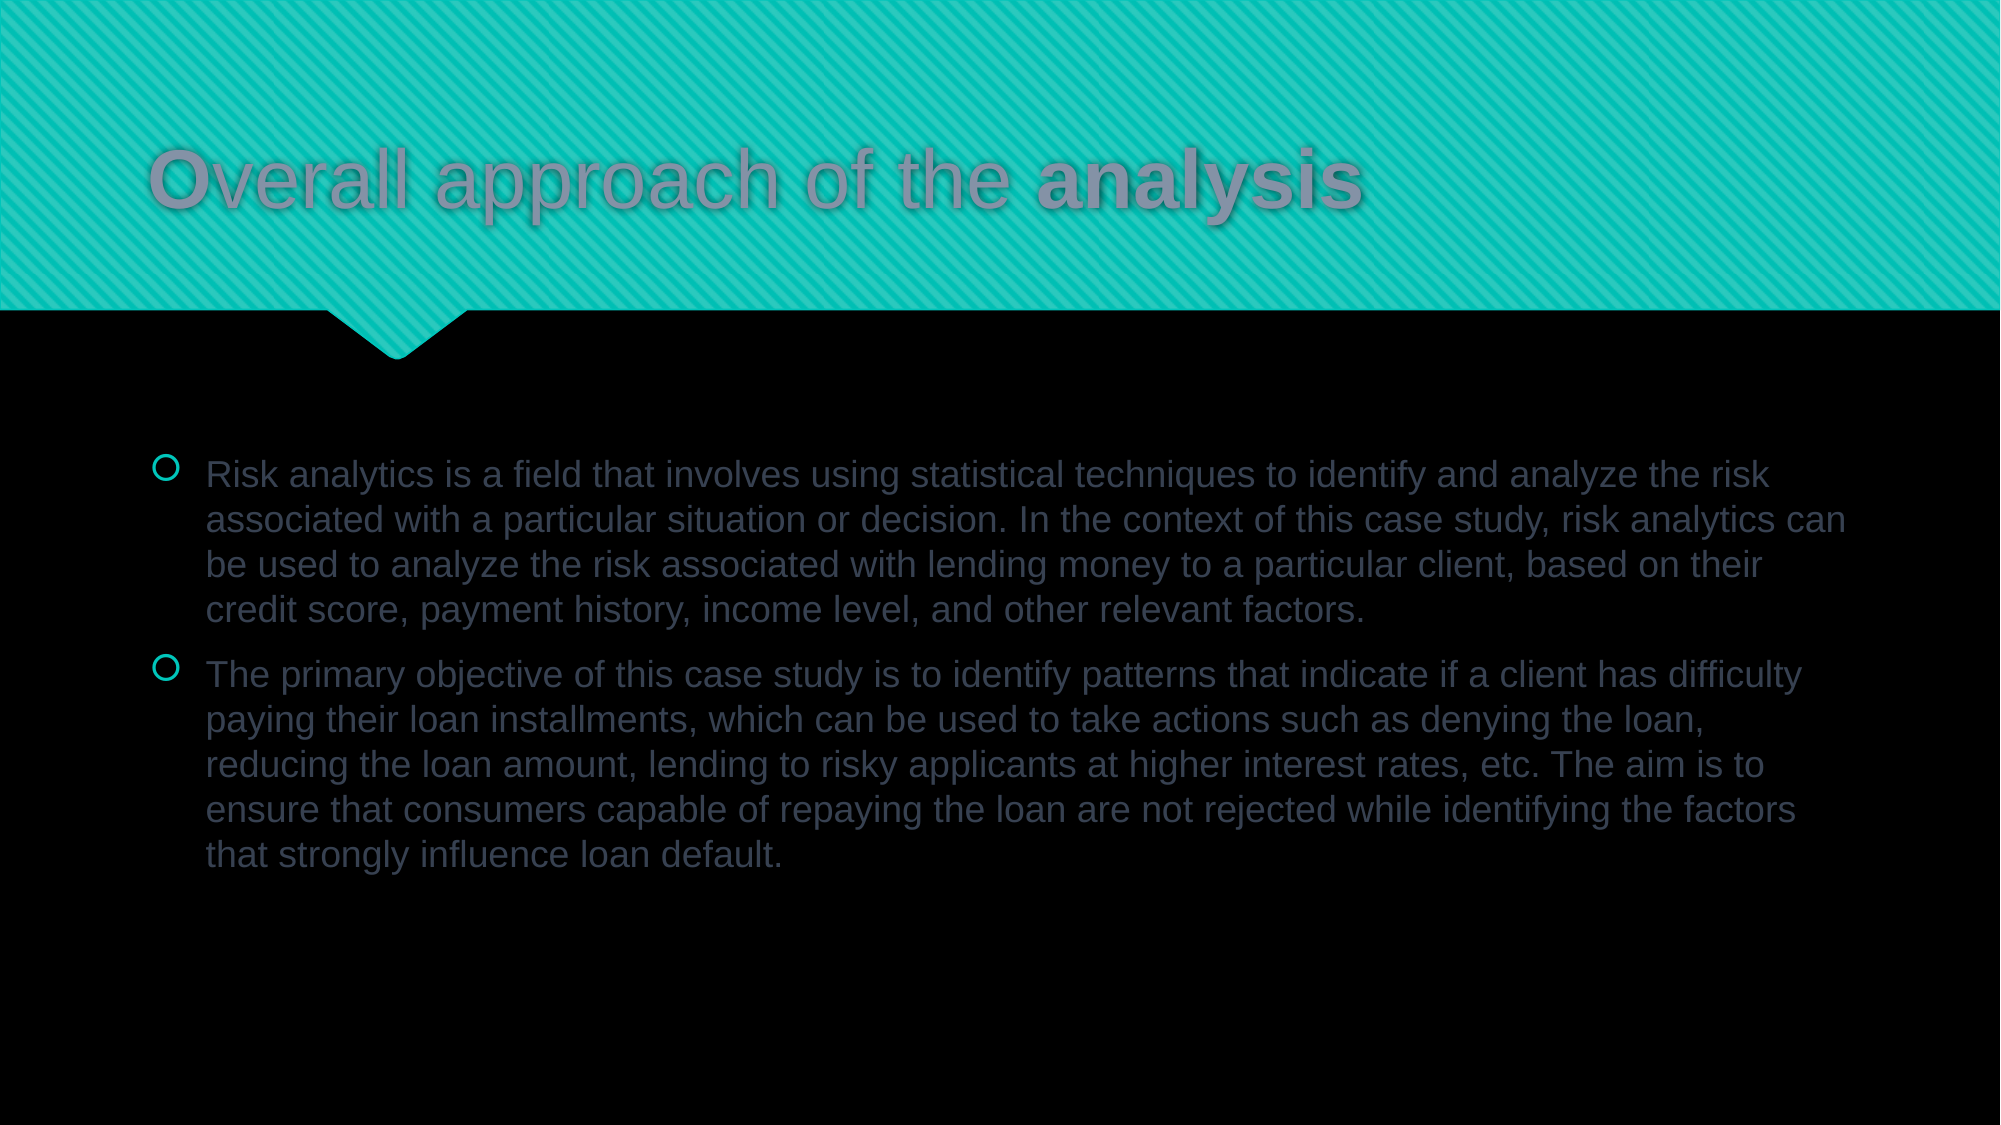

# Overall approach of the analysis
Risk analytics is a field that involves using statistical techniques to identify and analyze the risk associated with a particular situation or decision. In the context of this case study, risk analytics can be used to analyze the risk associated with lending money to a particular client, based on their credit score, payment history, income level, and other relevant factors.
The primary objective of this case study is to identify patterns that indicate if a client has difficulty paying their loan installments, which can be used to take actions such as denying the loan, reducing the loan amount, lending to risky applicants at higher interest rates, etc. The aim is to ensure that consumers capable of repaying the loan are not rejected while identifying the factors that strongly influence loan default.